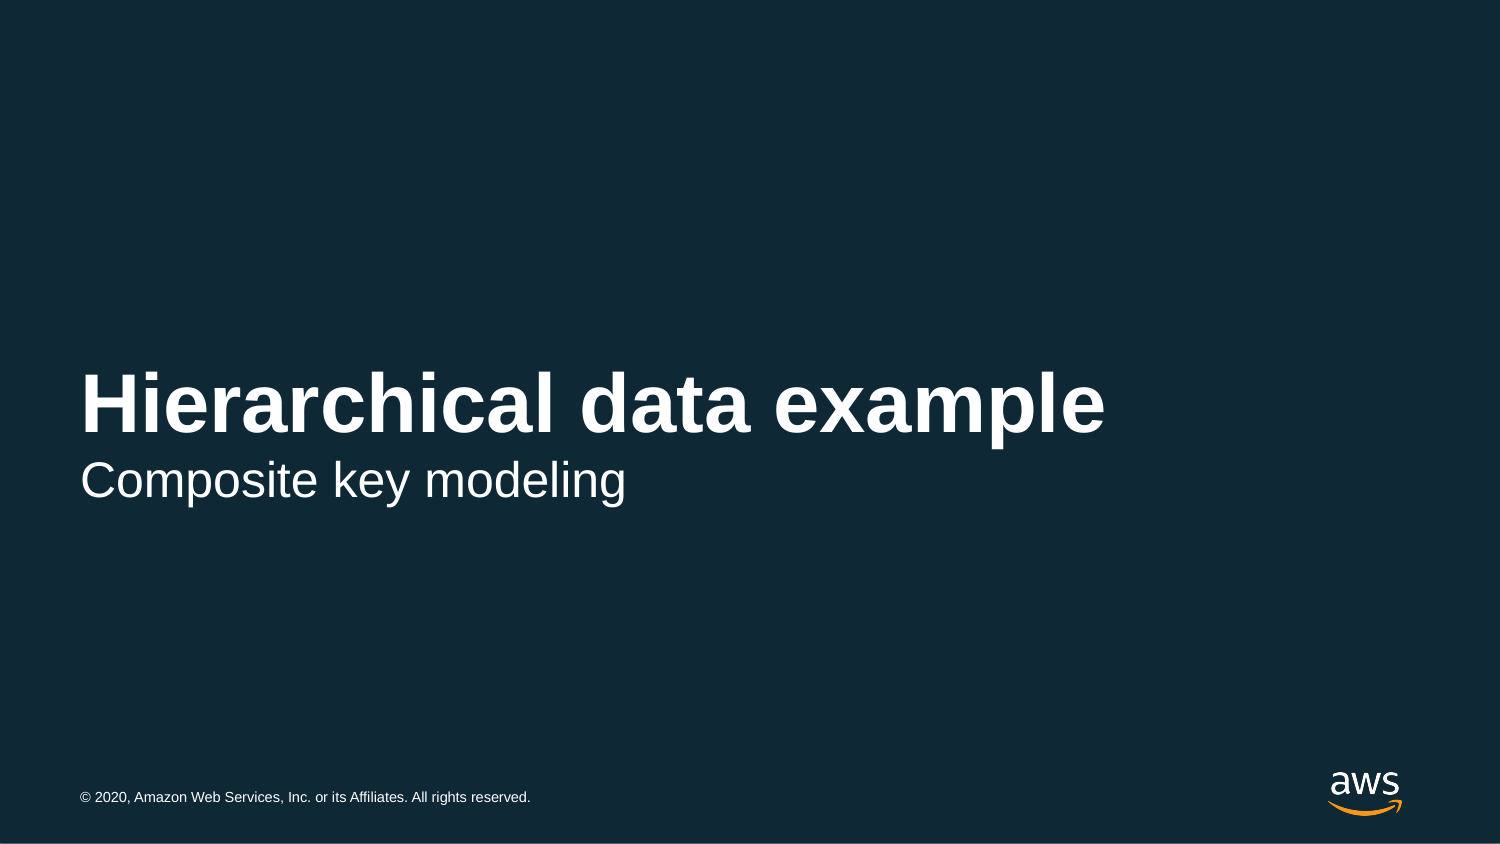

# Hierarchical data example
Composite key modeling